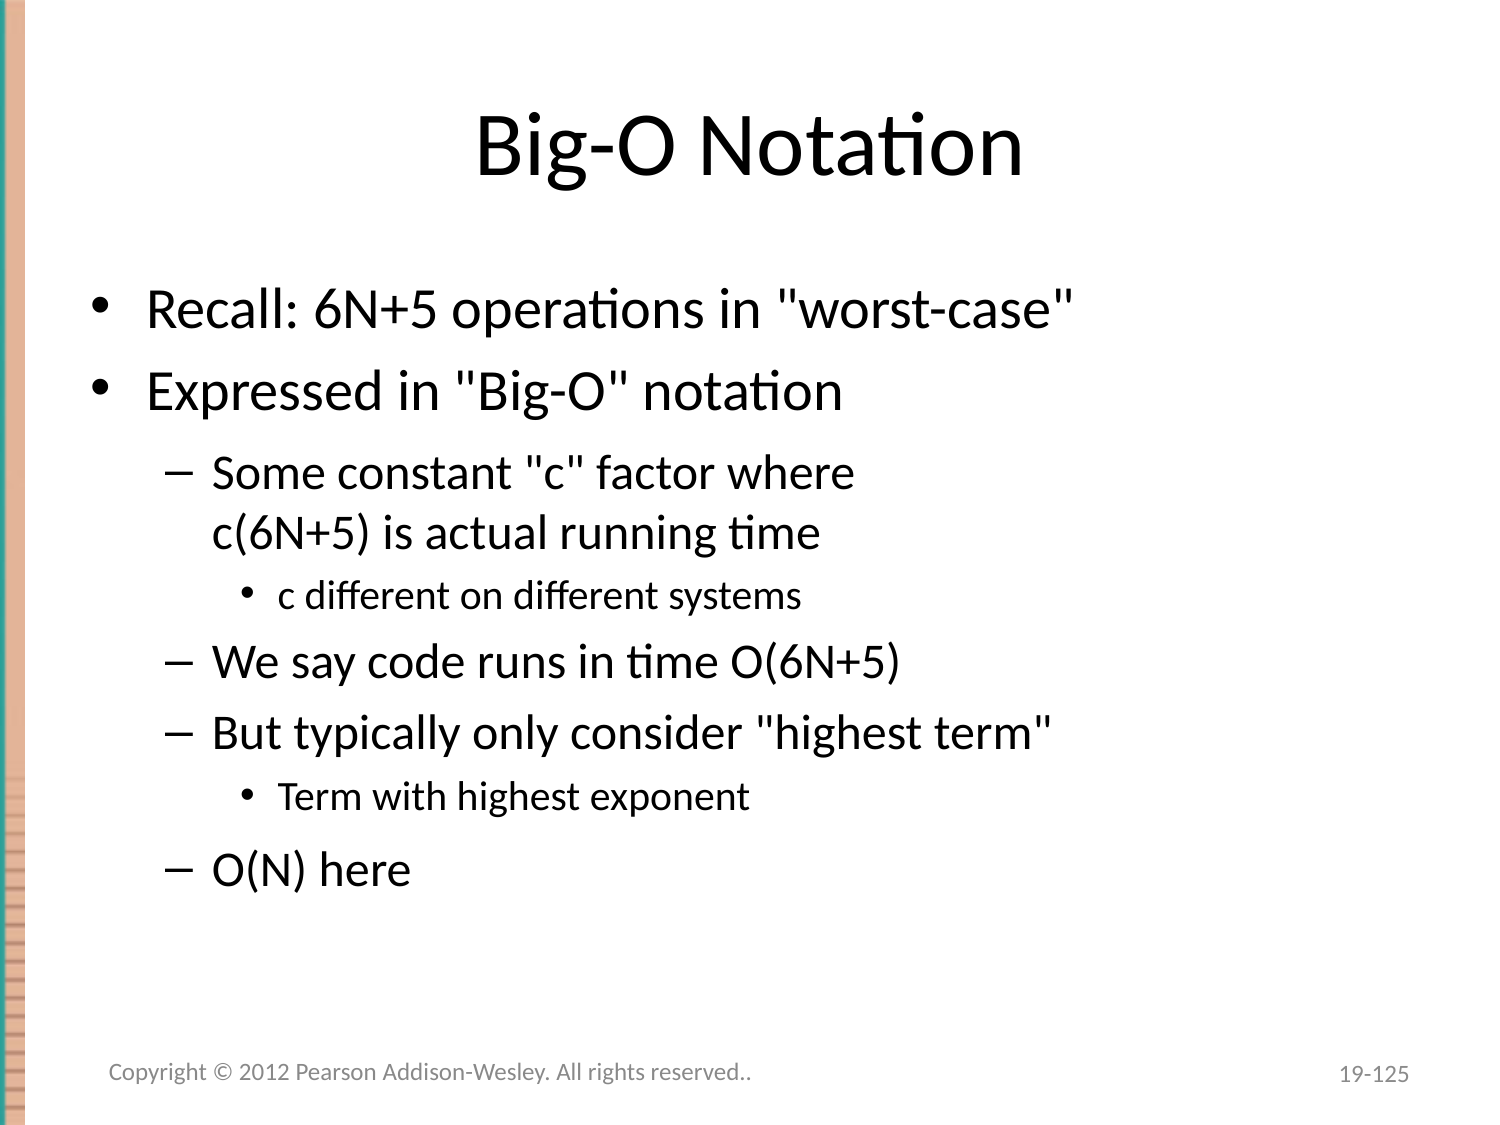

# Big-O Notation
Recall: 6N+5 operations in "worst-case"
Expressed in "Big-O" notation
Some constant "c" factor where
c(6N+5) is actual running time
c different on different systems
We say code runs in time O(6N+5)
But typically only consider "highest term"
Term with highest exponent
O(N) here
Copyright © 2012 Pearson Addison-Wesley. All rights reserved..
19-125